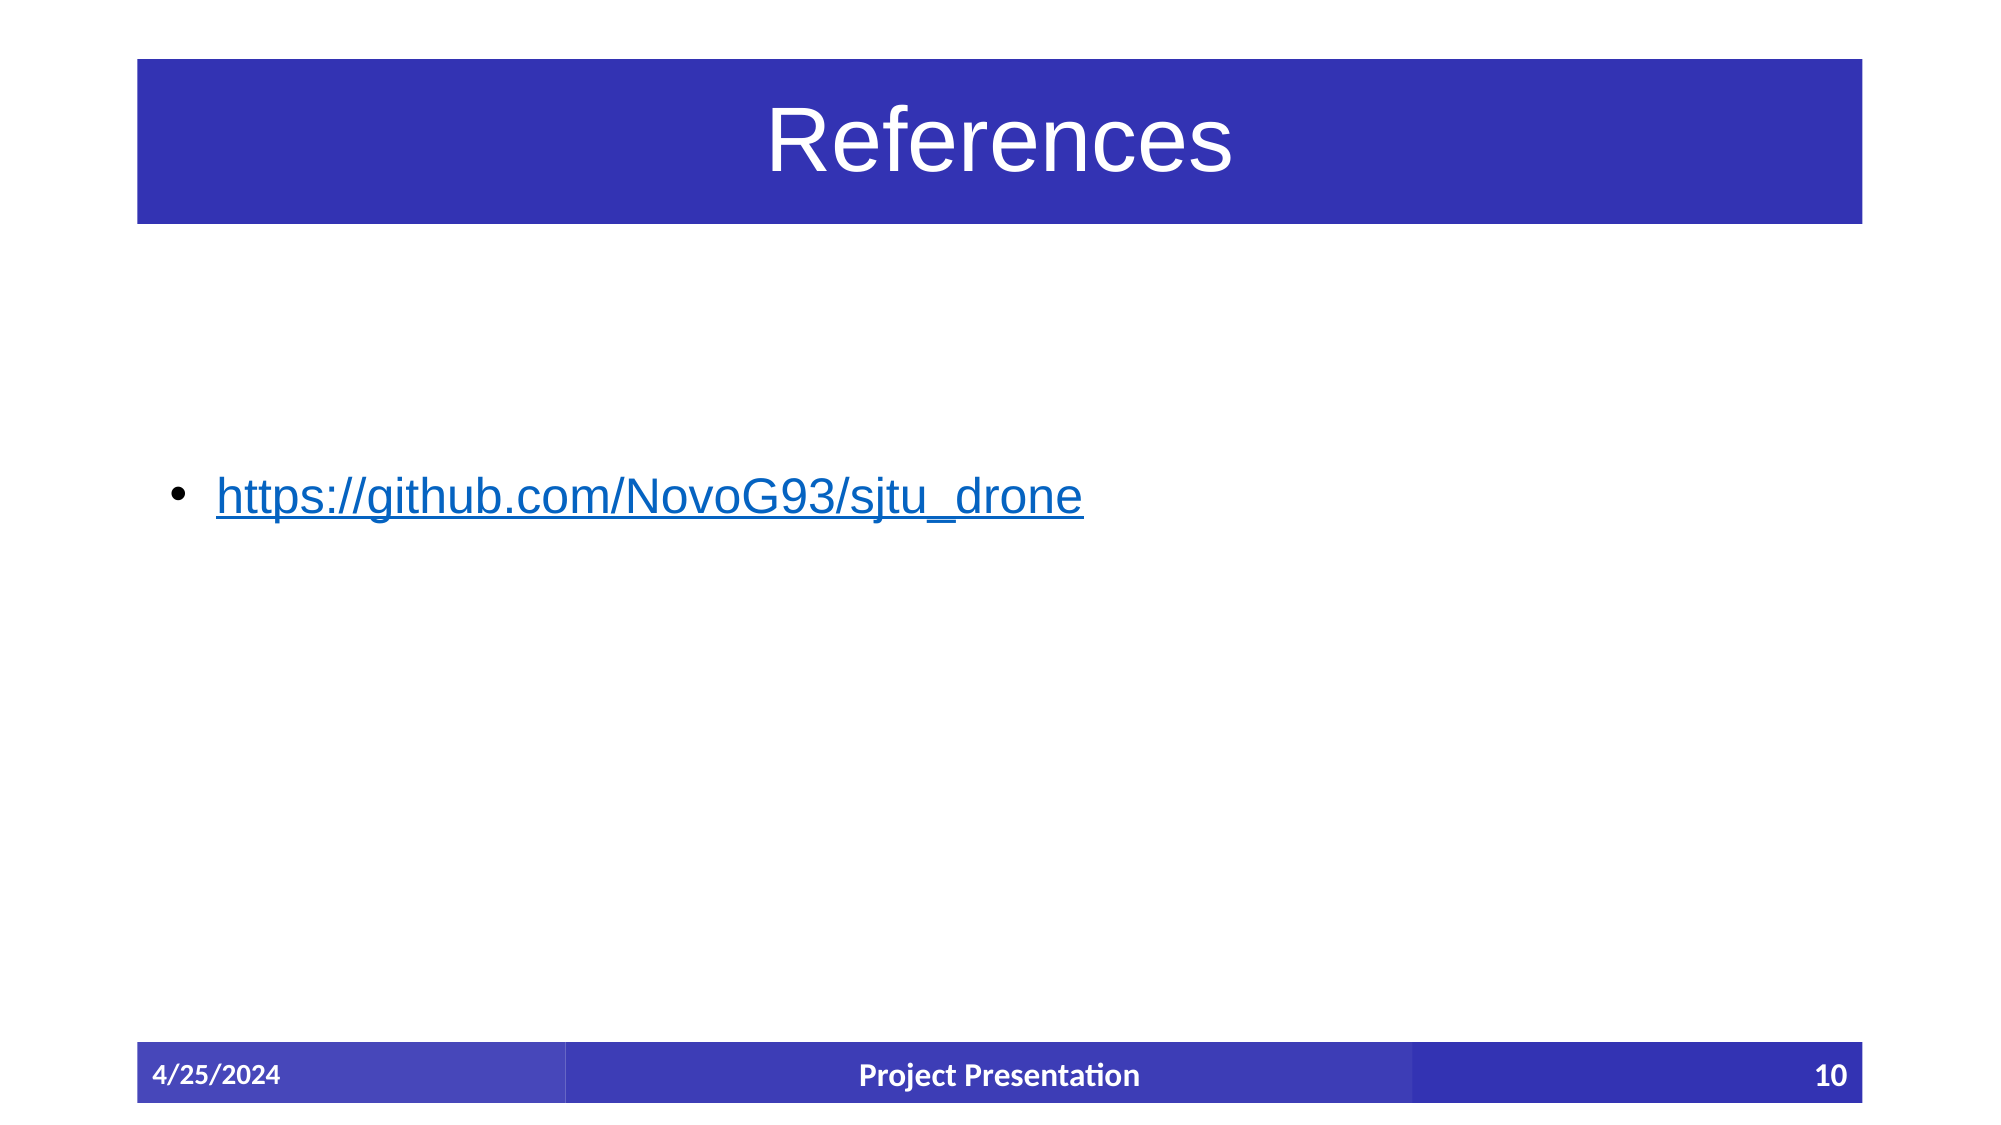

# References

https://github.com/NovoG93/sjtu_drone
4/25/2024
Project Presentation
10